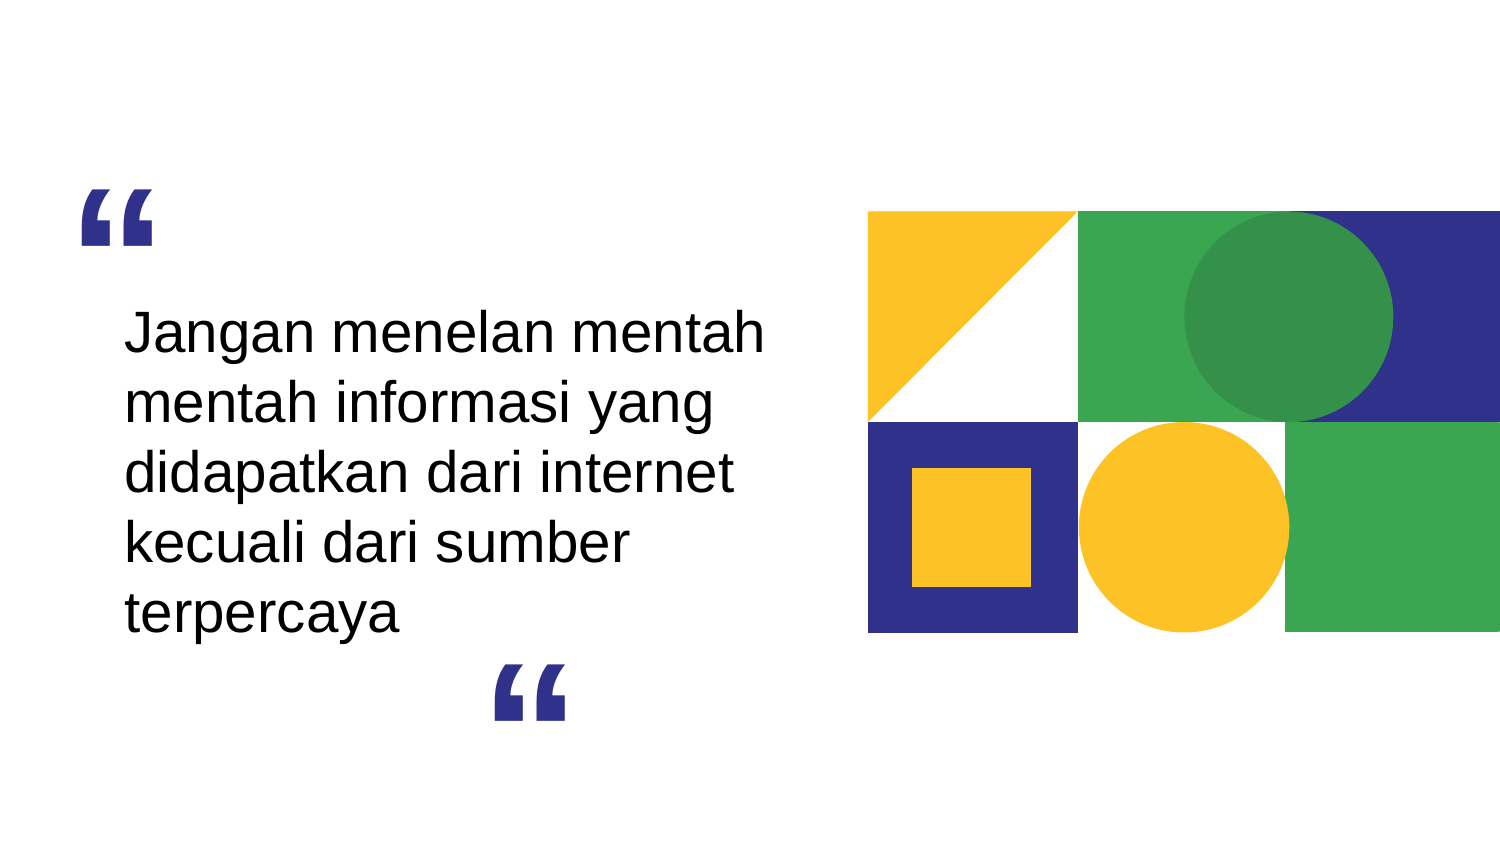

“
Jangan menelan mentah mentah informasi yang didapatkan dari internet kecuali dari sumber terpercaya
“